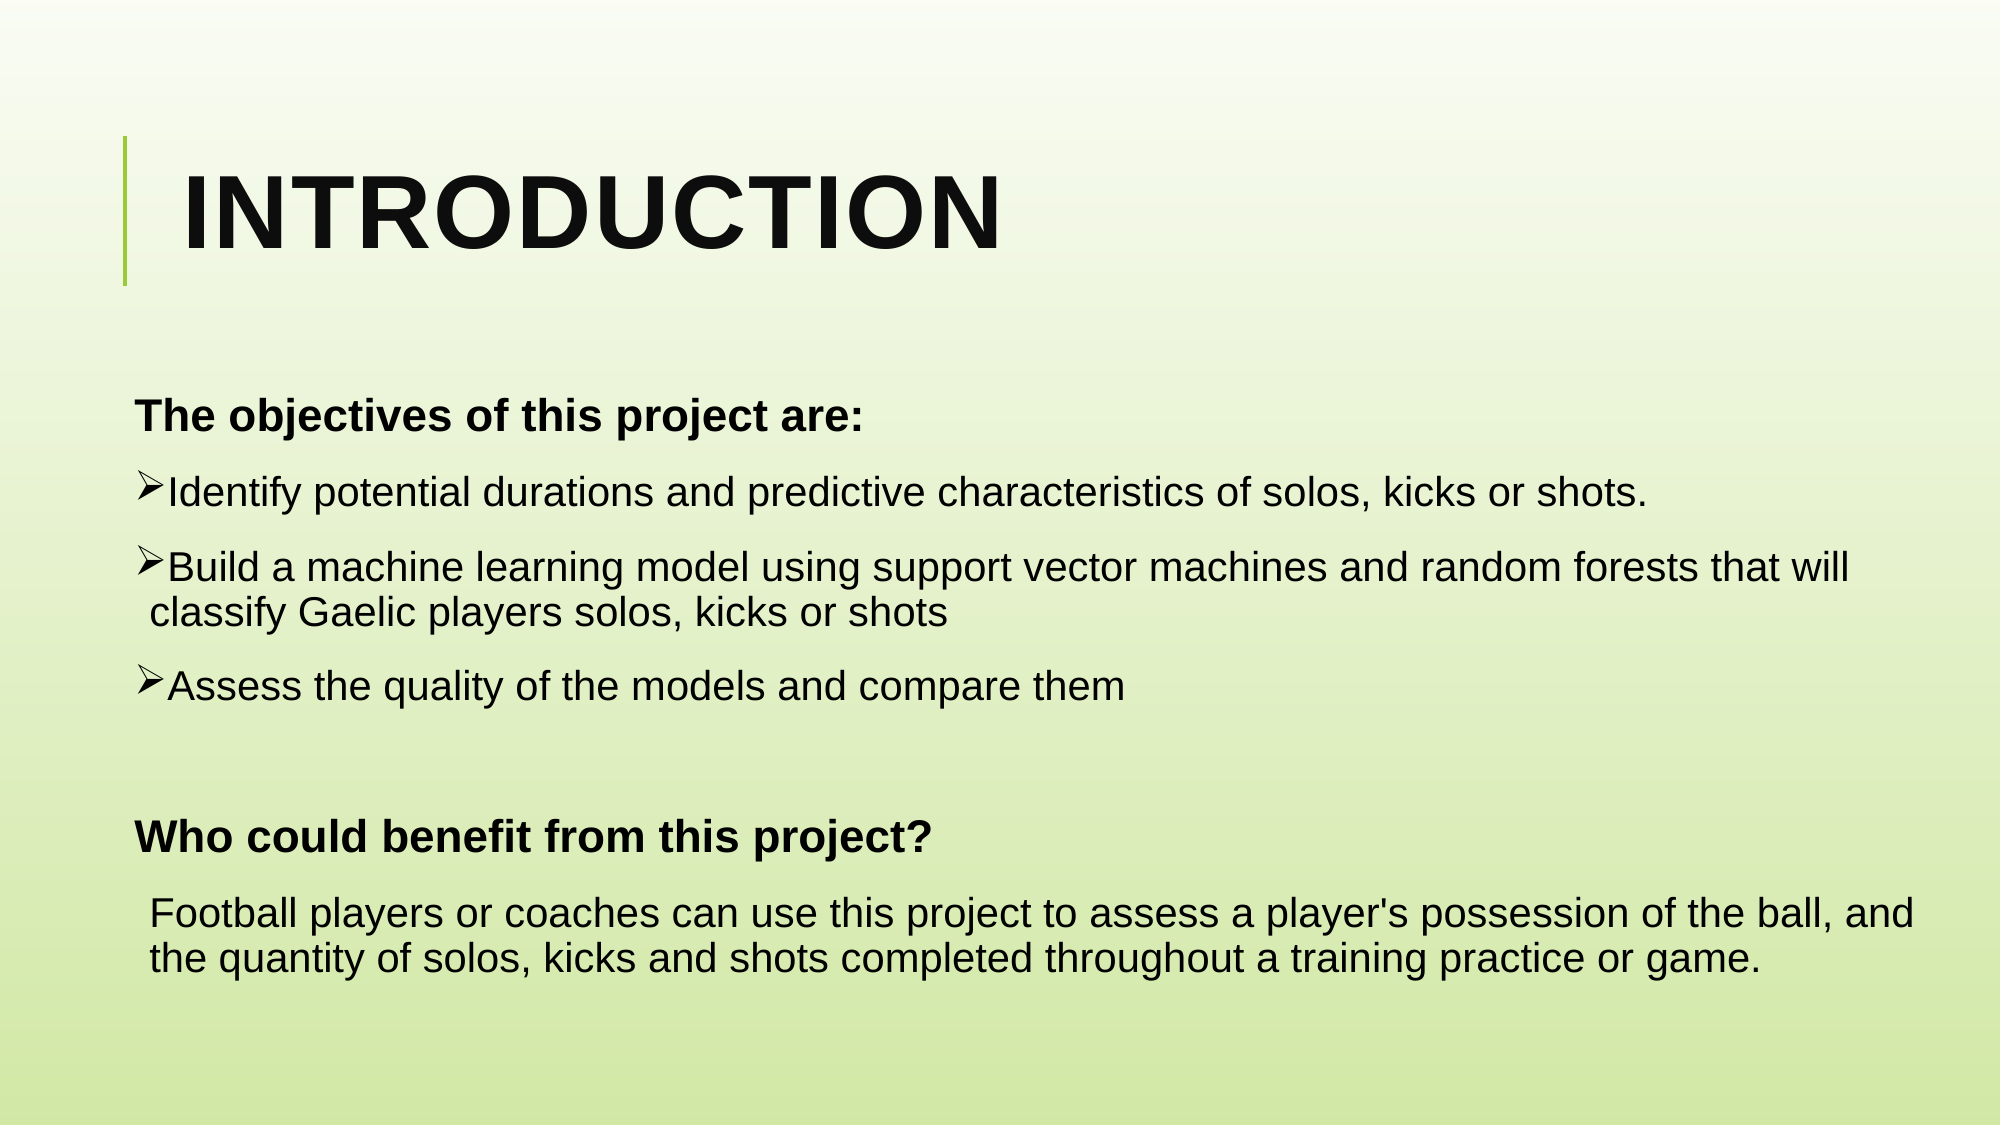

# Introduction

The objectives of this project are:
Identify potential durations and predictive characteristics of solos, kicks or shots.
Build a machine learning model using support vector machines and random forests that will classify Gaelic players solos, kicks or shots
Assess the quality of the models and compare them

Who could benefit from this project?
Football players or coaches can use this project to assess a player's possession of the ball, and the quantity of solos, kicks and shots completed throughout a training practice or game.